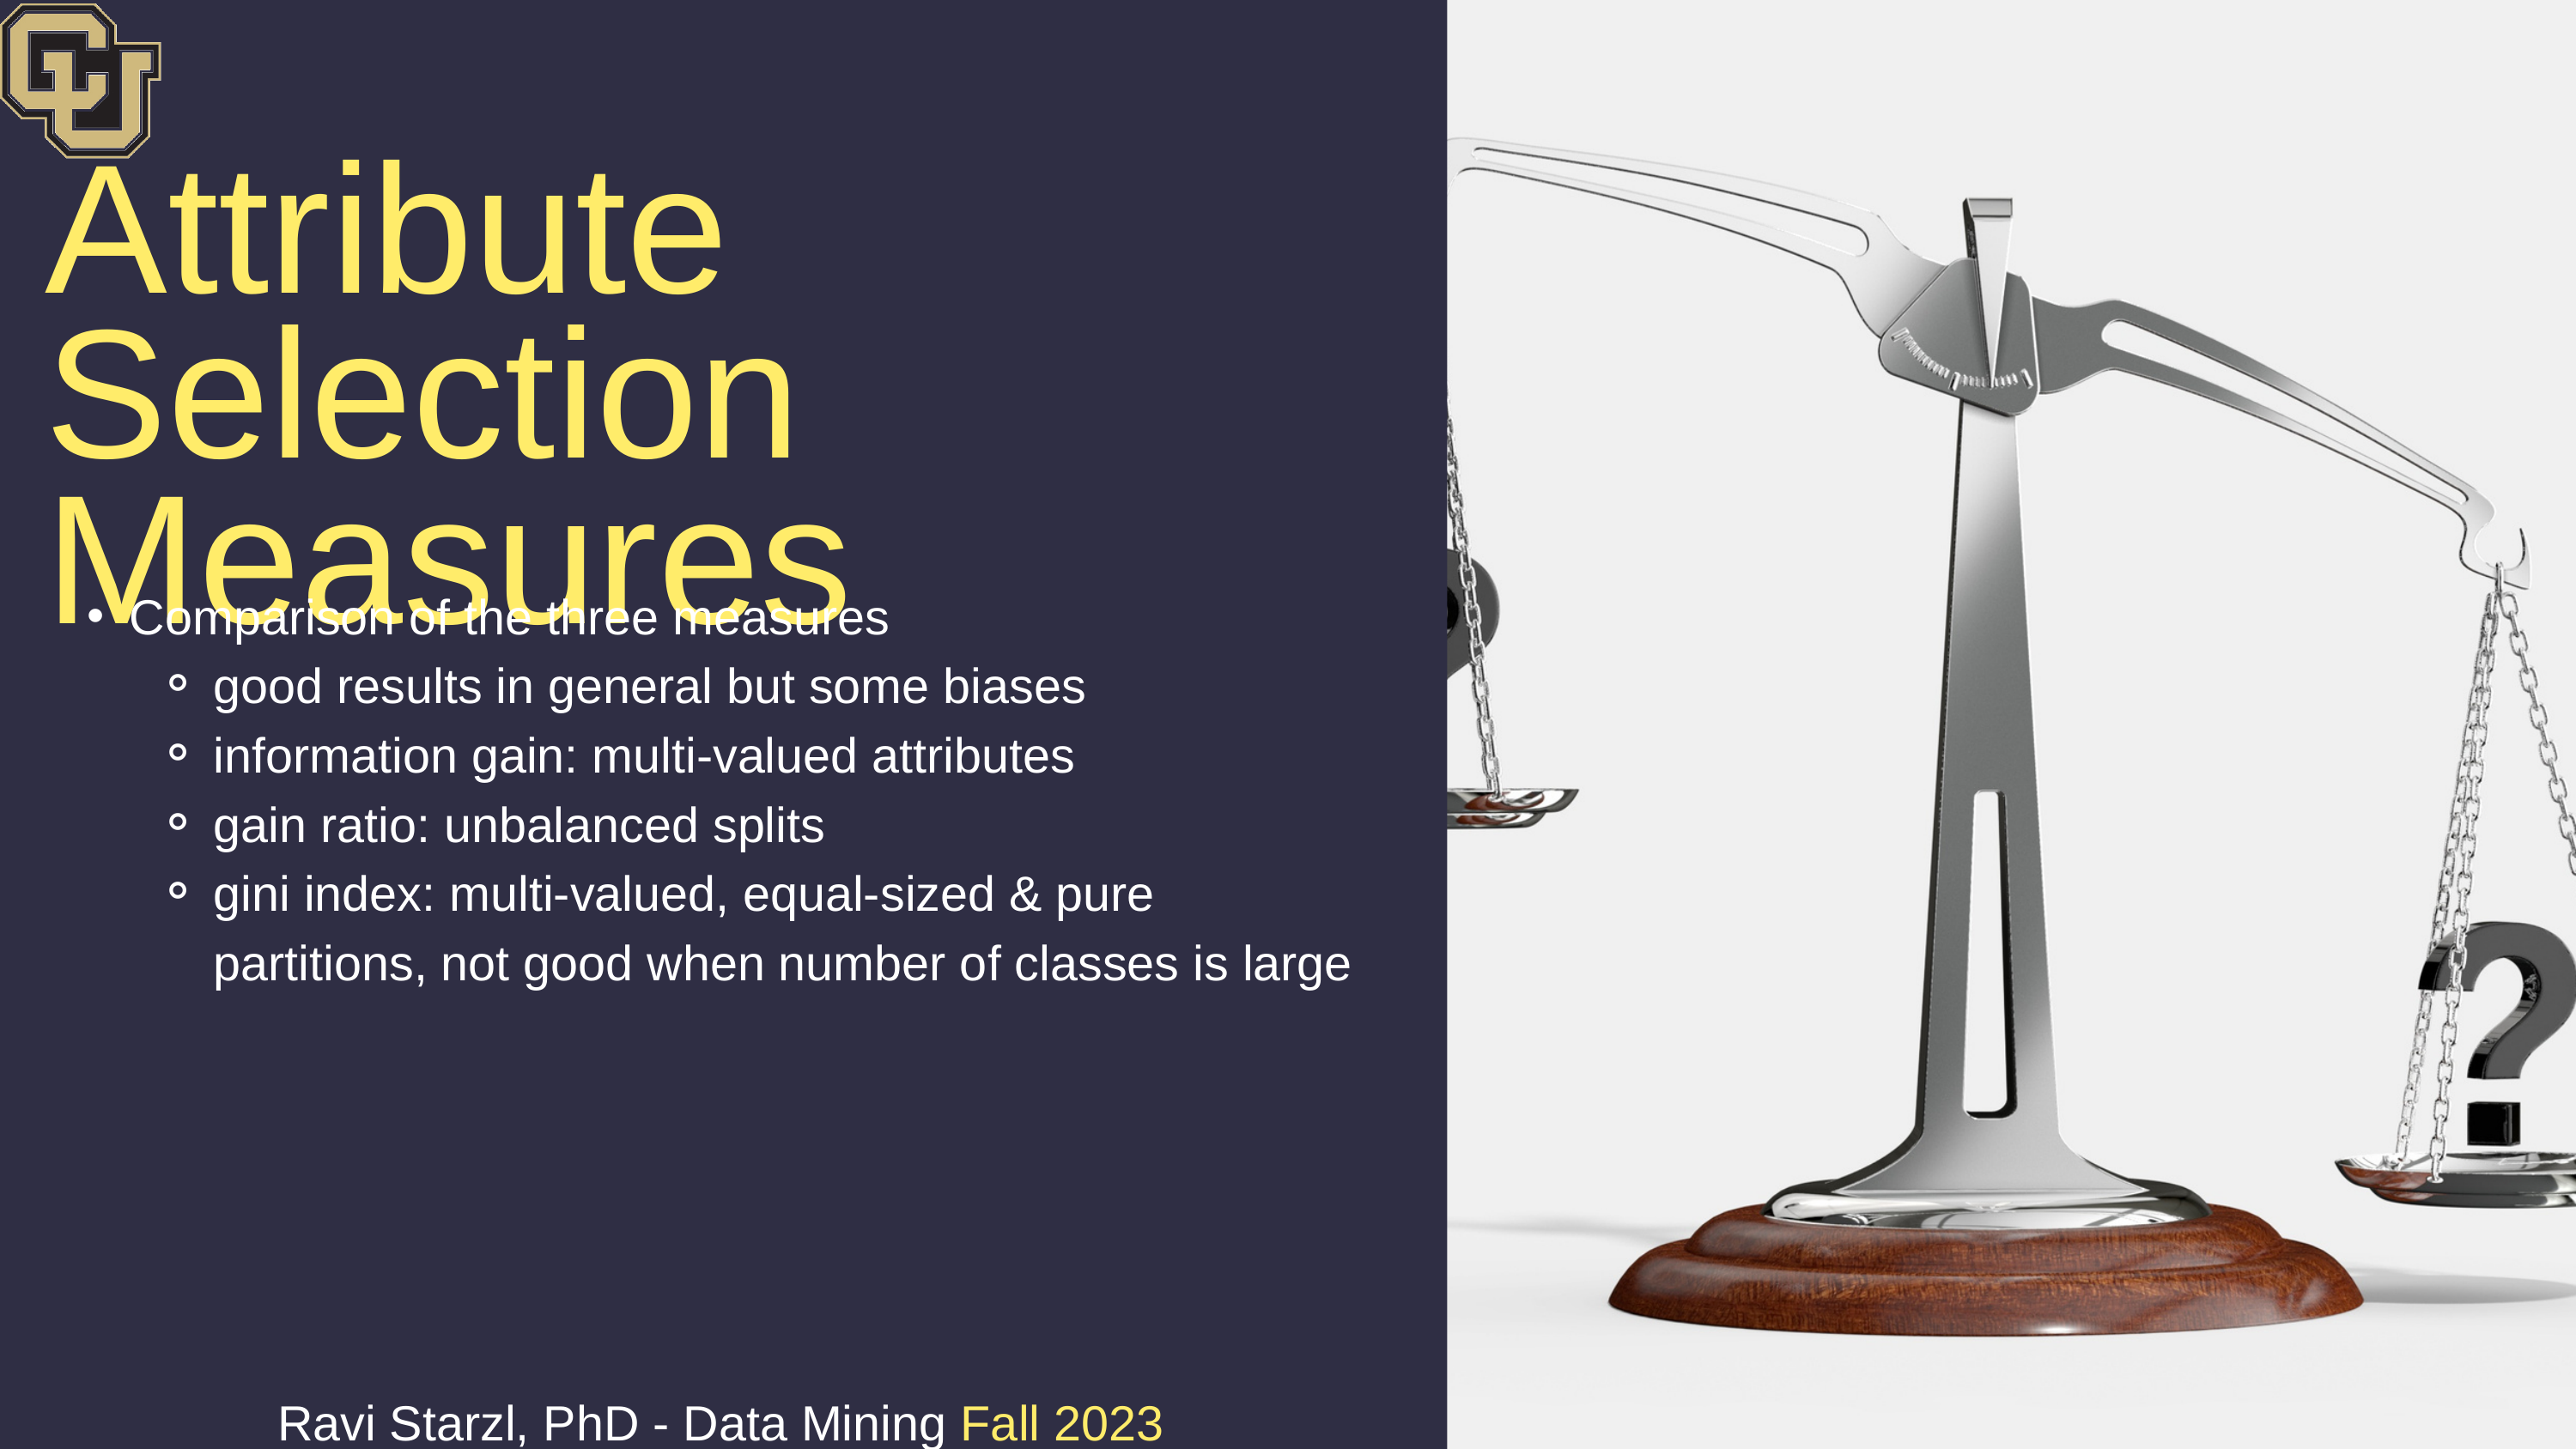

Attribute Selection Measures
Comparison of the three measures
good results in general but some biases
information gain: multi-valued attributes
gain ratio: unbalanced splits
gini index: multi-valued, equal-sized & pure partitions, not good when number of classes is large
Ravi Starzl, PhD - Data Mining Fall 2023